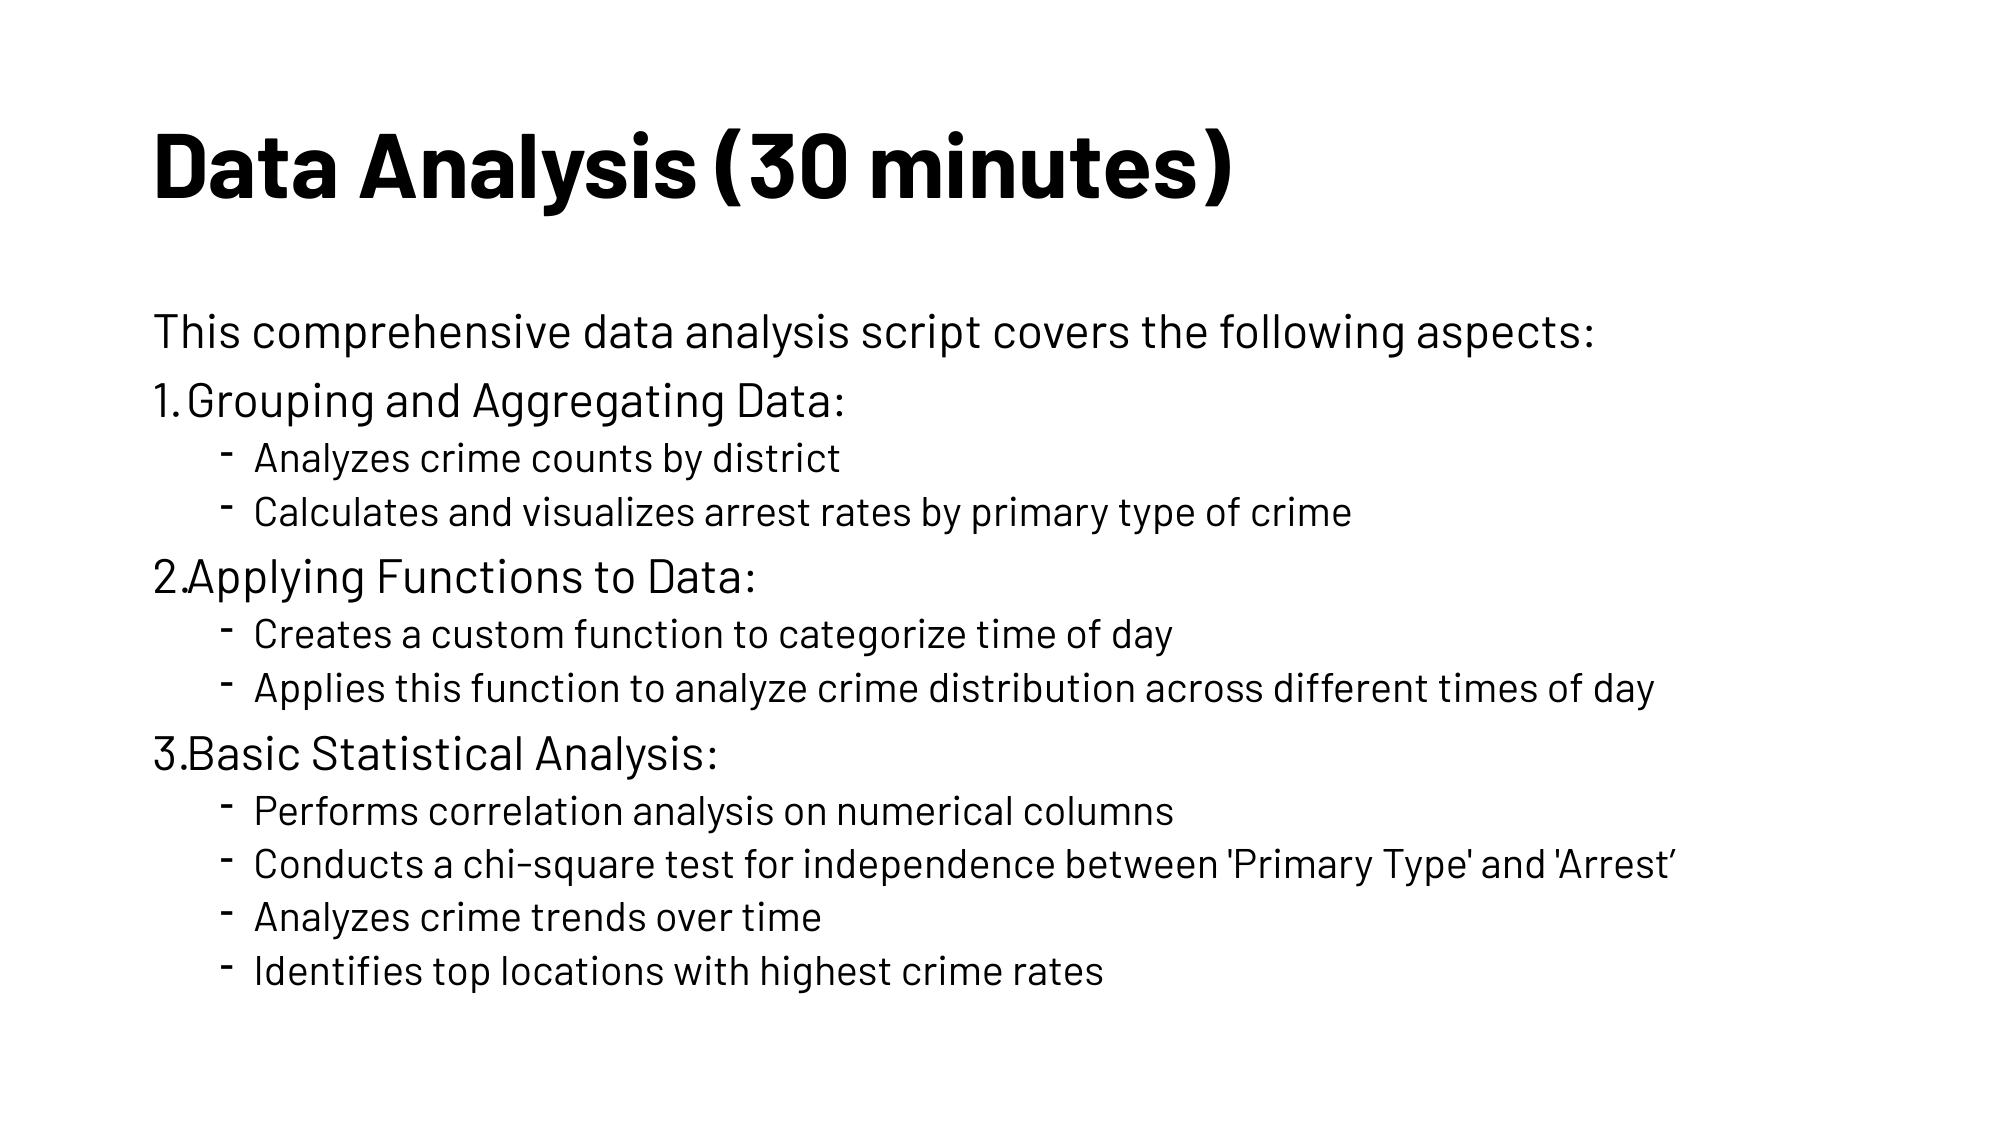

# Data Analysis (30 minutes)
This comprehensive data analysis script covers the following aspects:
Grouping and Aggregating Data:
Analyzes crime counts by district
Calculates and visualizes arrest rates by primary type of crime
Applying Functions to Data:
Creates a custom function to categorize time of day
Applies this function to analyze crime distribution across different times of day
Basic Statistical Analysis:
Performs correlation analysis on numerical columns
Conducts a chi-square test for independence between 'Primary Type' and 'Arrest’
Analyzes crime trends over time
Identifies top locations with highest crime rates